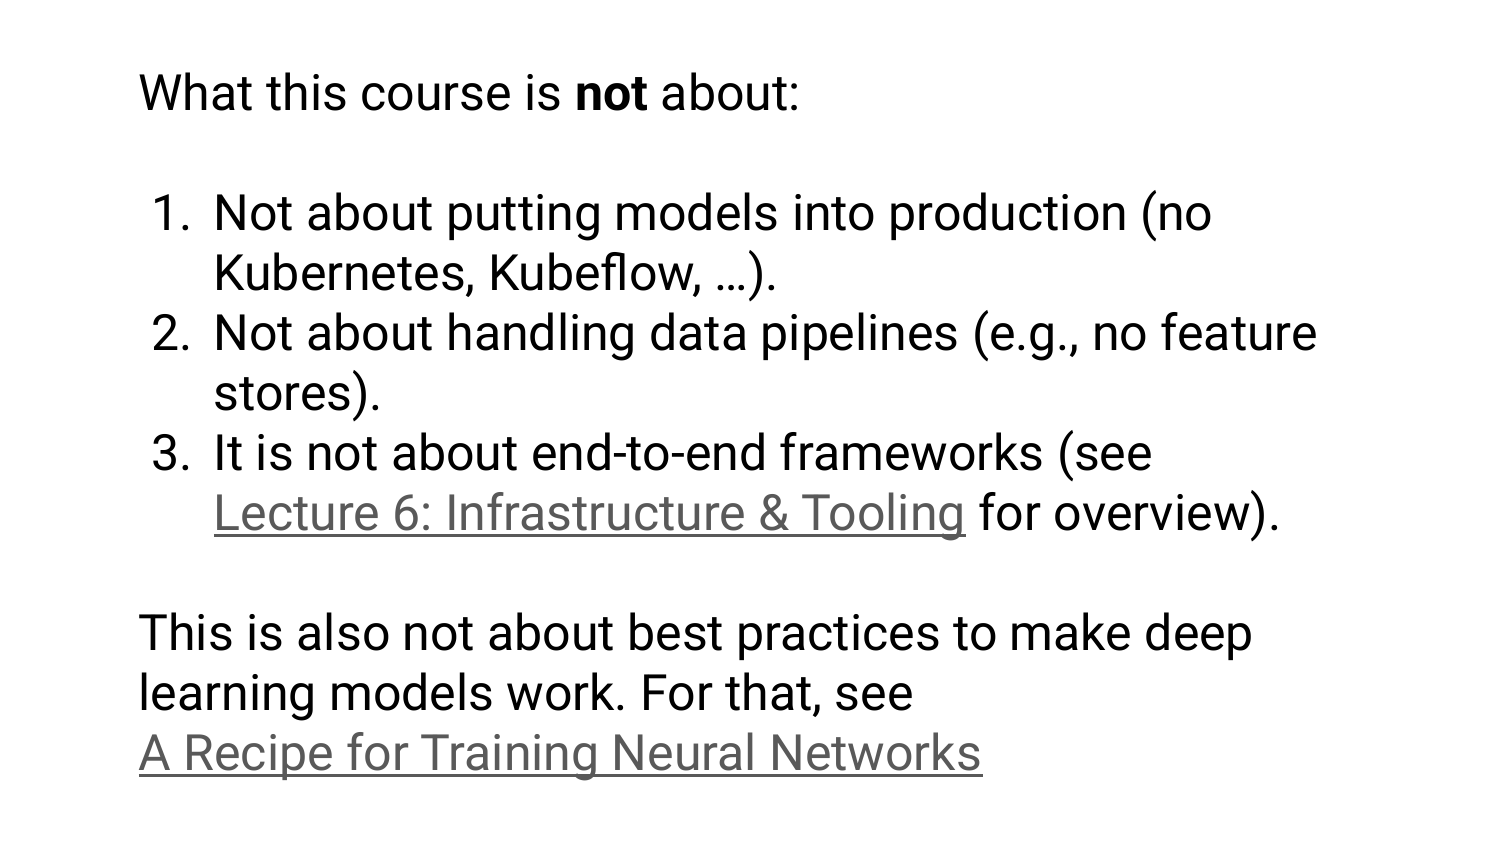

What this course is not about:

Not about putting models into production (no Kubernetes, Kubeflow, …).
Not about handling data pipelines (e.g., no feature stores).
It is not about end-to-end frameworks (see Lecture 6: Infrastructure & Tooling for overview).

This is also not about best practices to make deep learning models work. For that, see A Recipe for Training Neural Networks